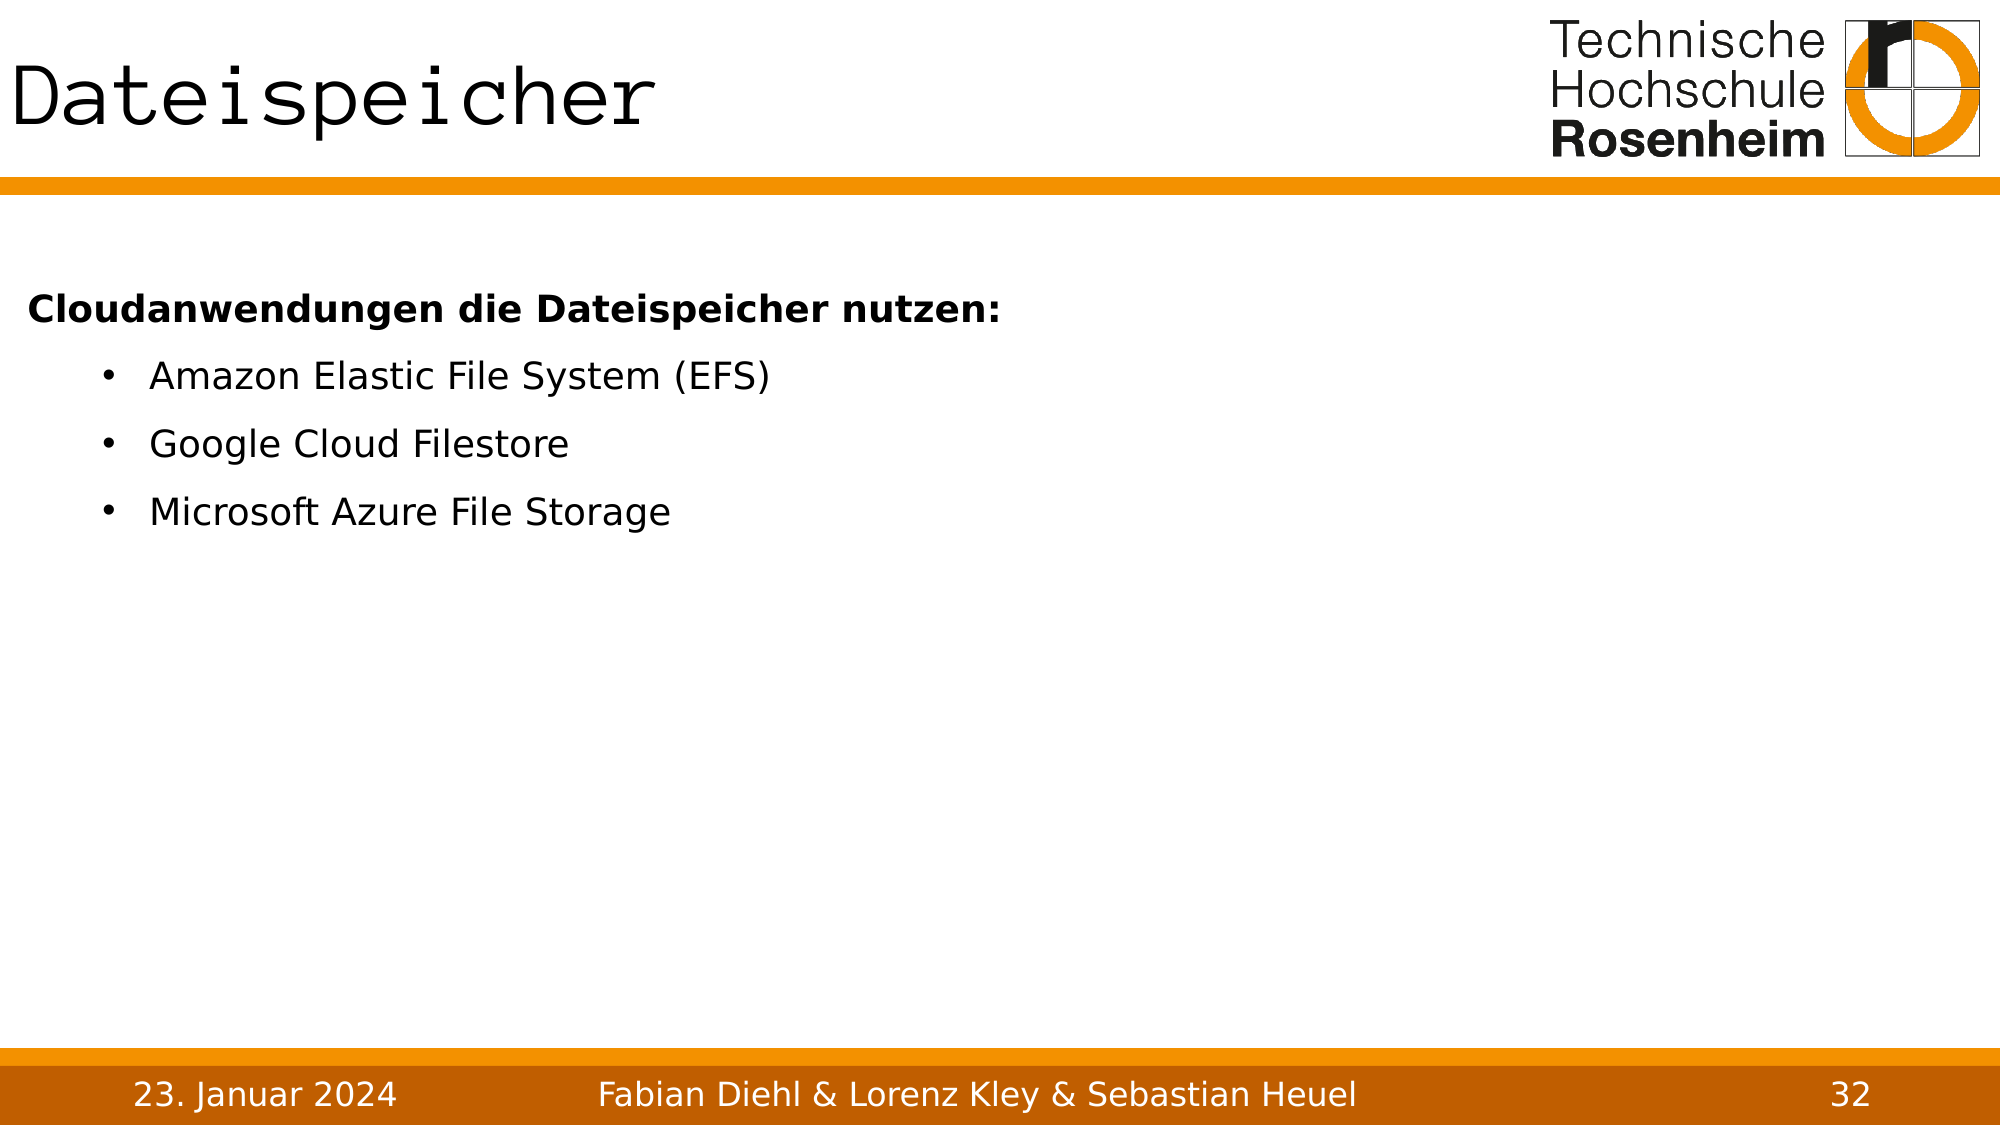

Dateispeicher
Cloudanwendungen die Dateispeicher nutzen:
Amazon Elastic File System (EFS)
Google Cloud Filestore
Microsoft Azure File Storage

23. Januar 2024
Fabian Diehl & Lorenz Kley & Sebastian Heuel
32